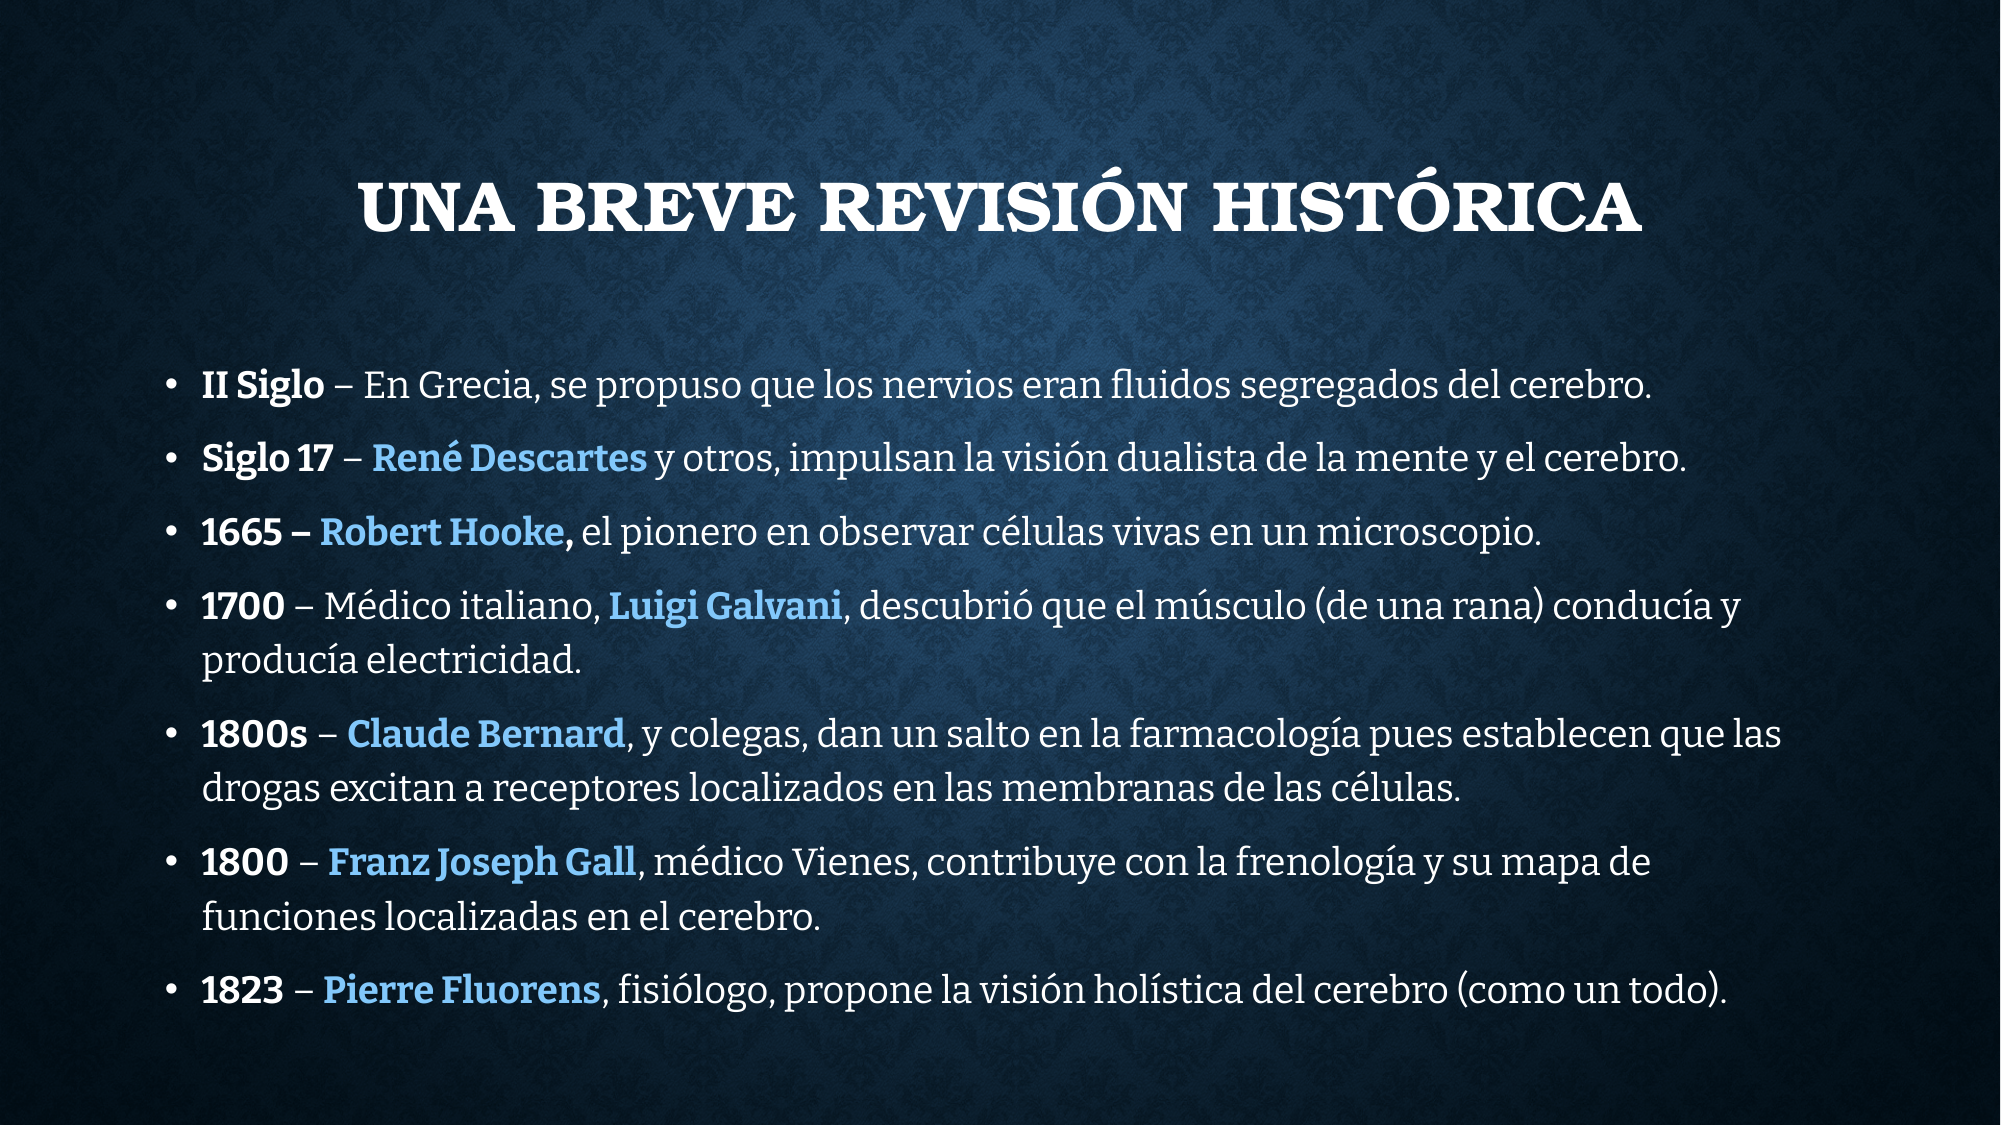

# Una breve revisión histórica
II Siglo – En Grecia, se propuso que los nervios eran fluidos segregados del cerebro.
Siglo 17 – René Descartes y otros, impulsan la visión dualista de la mente y el cerebro.
1665 – Robert Hooke, el pionero en observar células vivas en un microscopio.
1700 – Médico italiano, Luigi Galvani, descubrió que el músculo (de una rana) conducía y producía electricidad.
1800s – Claude Bernard, y colegas, dan un salto en la farmacología pues establecen que las drogas excitan a receptores localizados en las membranas de las células.
1800 – Franz Joseph Gall, médico Vienes, contribuye con la frenología y su mapa de funciones localizadas en el cerebro.
1823 – Pierre Fluorens, fisiólogo, propone la visión holística del cerebro (como un todo).